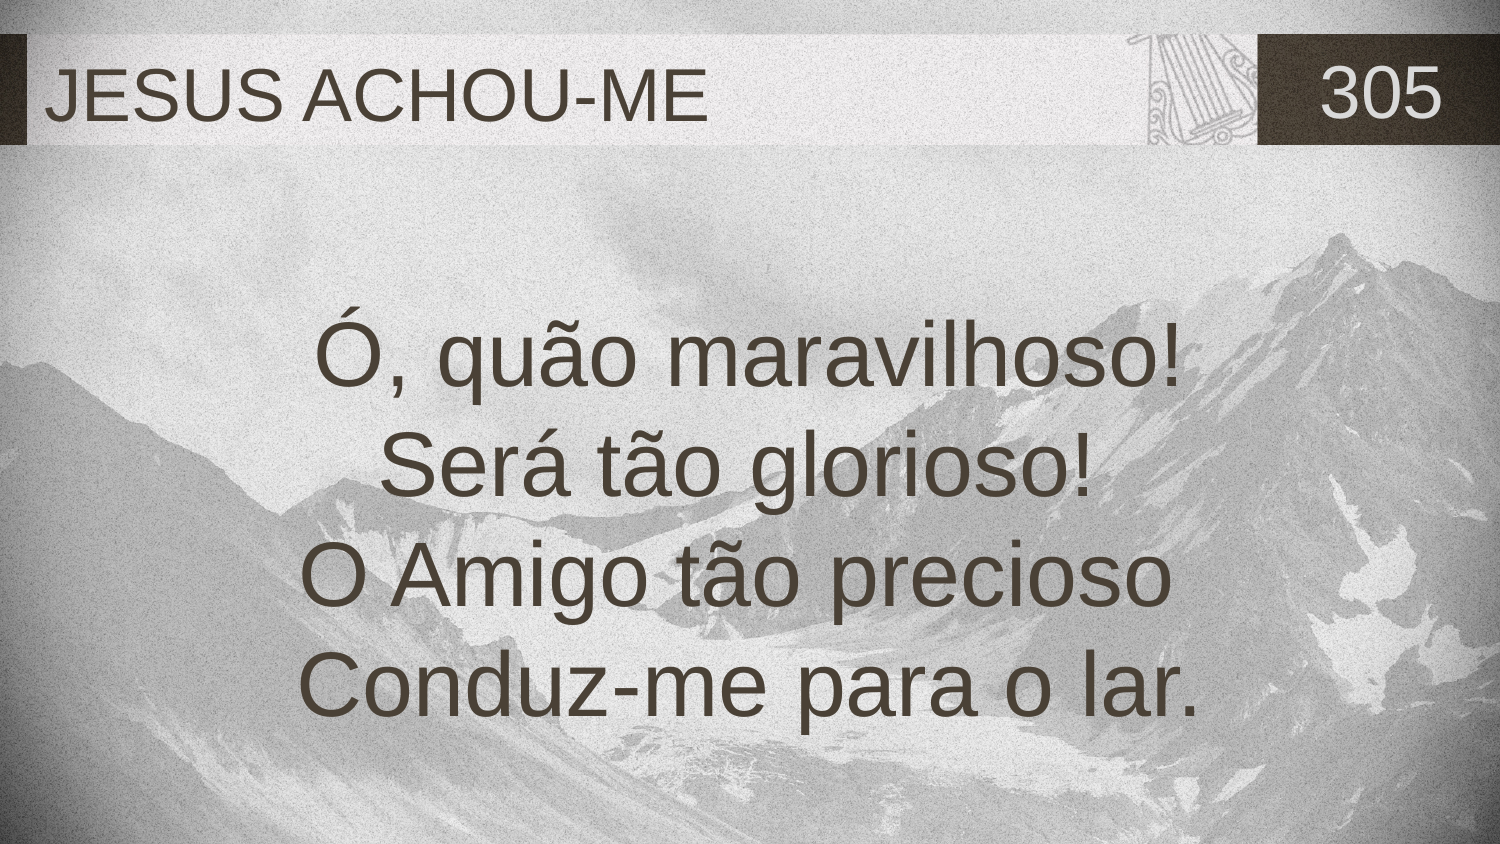

# JESUS ACHOU-ME
305
Ó, quão maravilhoso!
Será tão glorioso!
O Amigo tão precioso
Conduz-me para o lar.